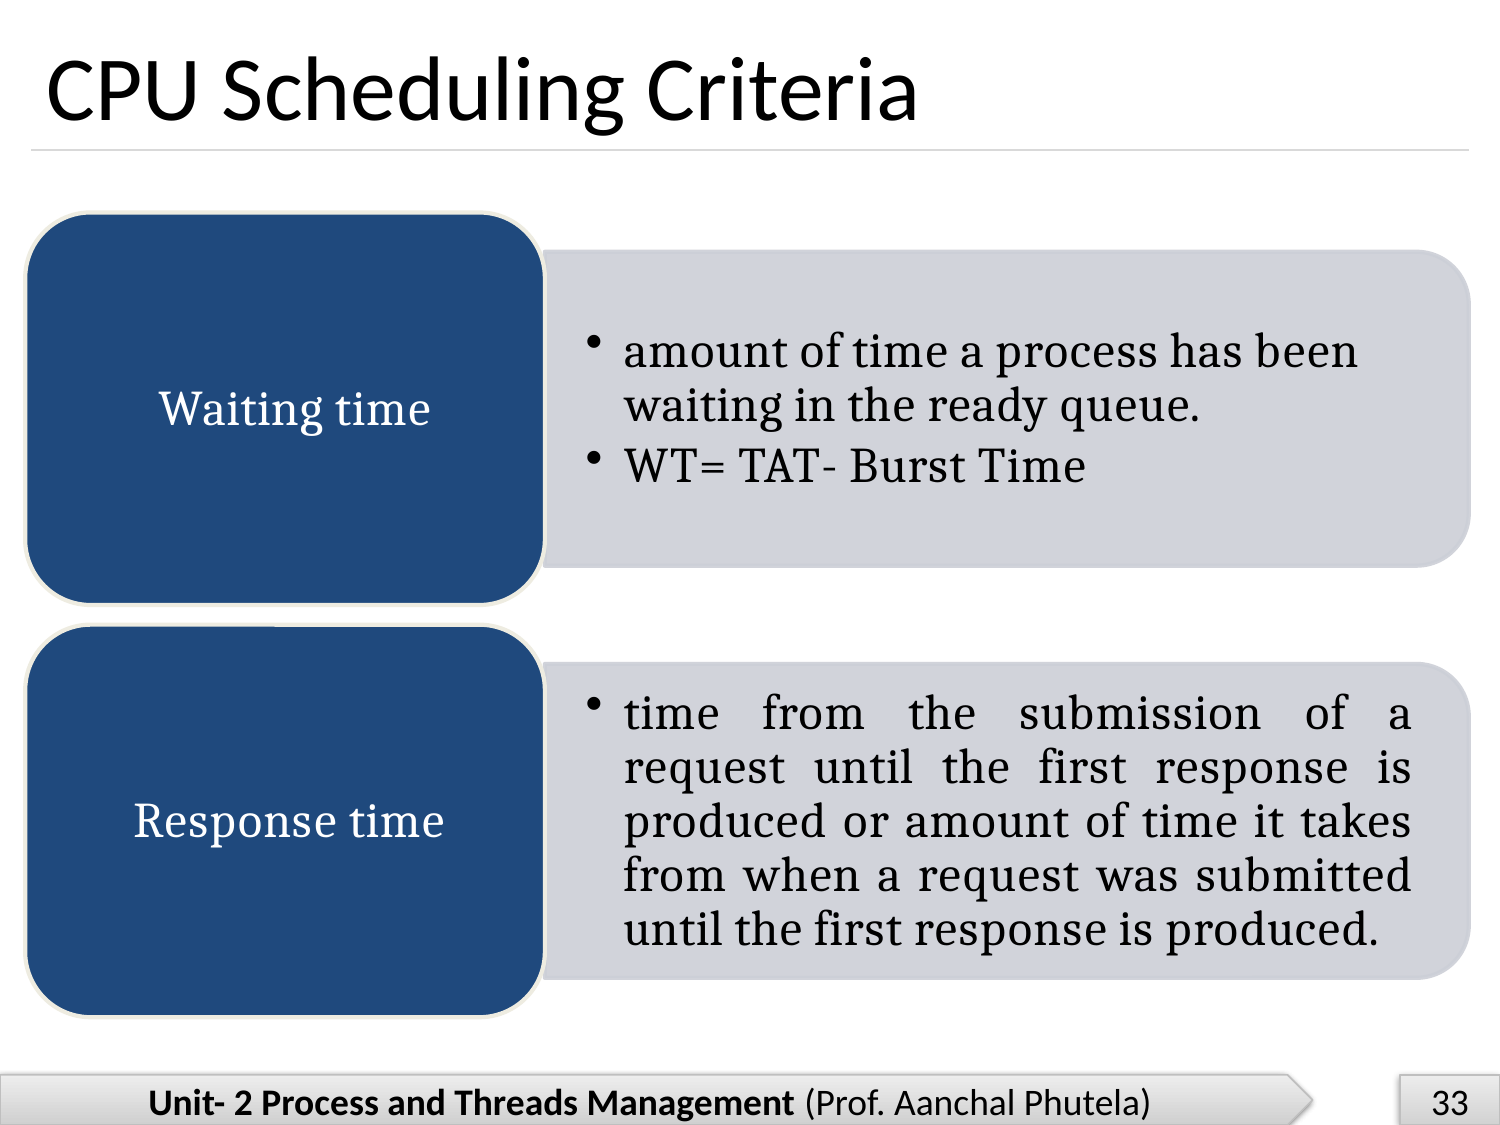

# CPU Scheduling Criteria
amount of time a process has been waiting in the ready queue.
WT= TAT- Burst Time
 Waiting time
time from the submission of a request until the first response is produced or amount of time it takes from when a request was submitted until the first response is produced.
Response time